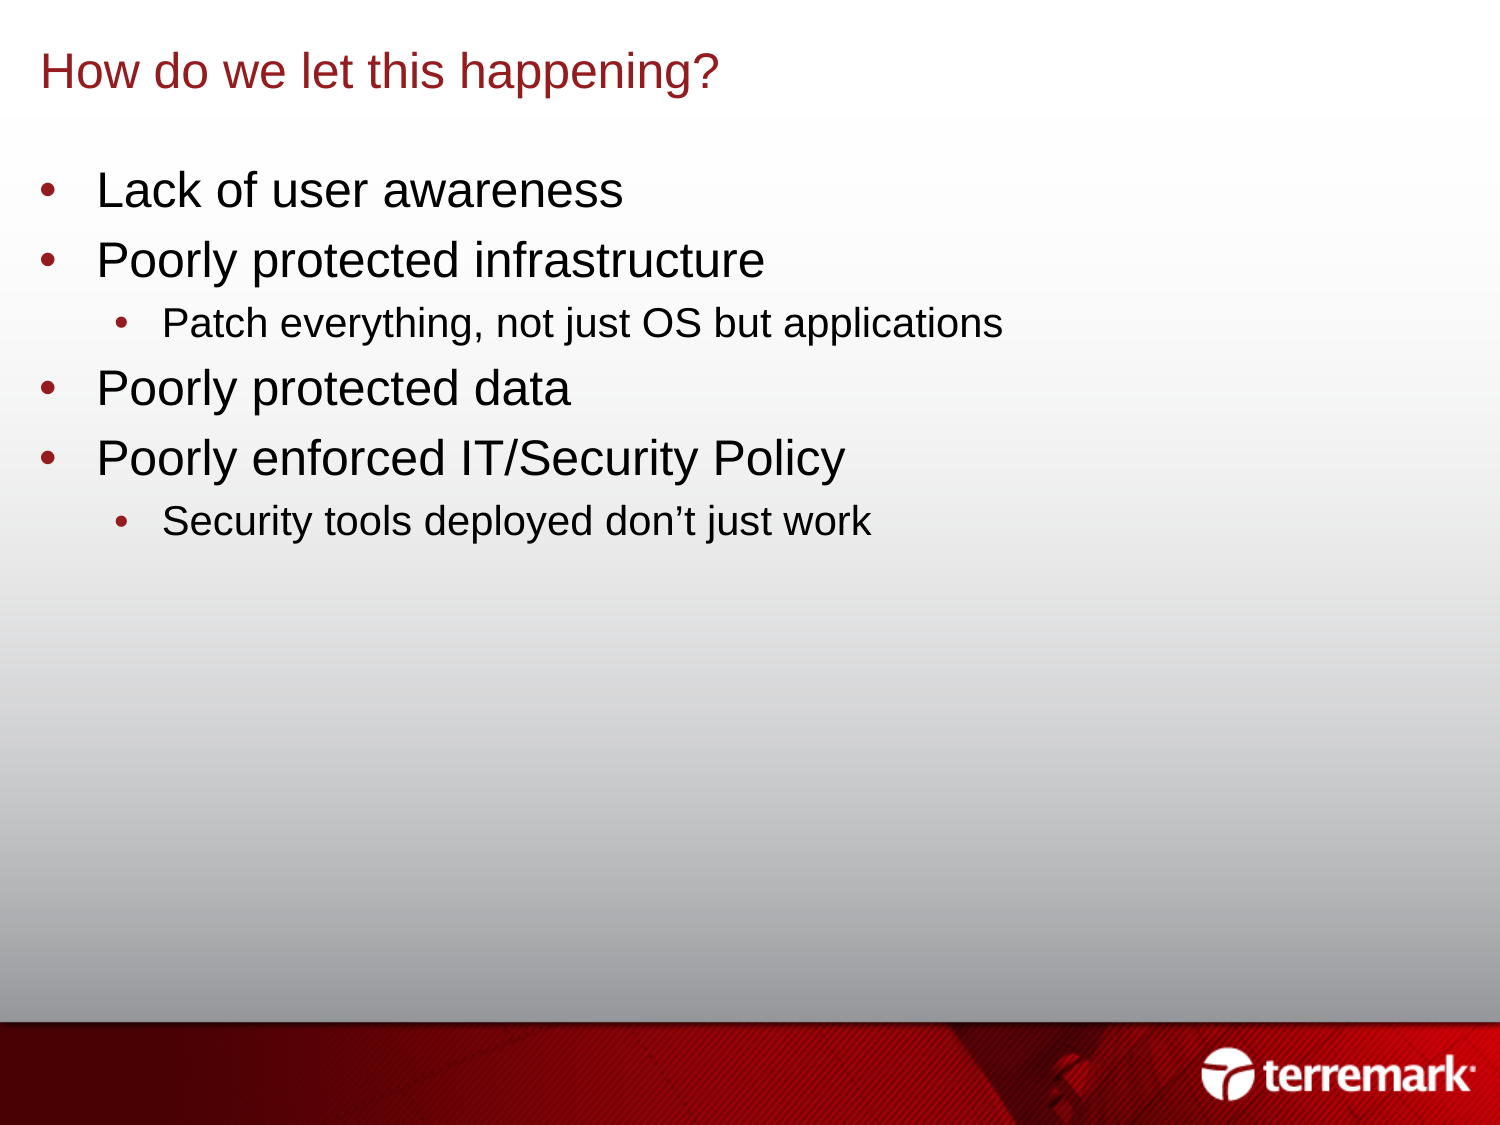

# How do we let this happening?
Lack of user awareness
Poorly protected infrastructure
Patch everything, not just OS but applications
Poorly protected data
Poorly enforced IT/Security Policy
Security tools deployed don’t just work